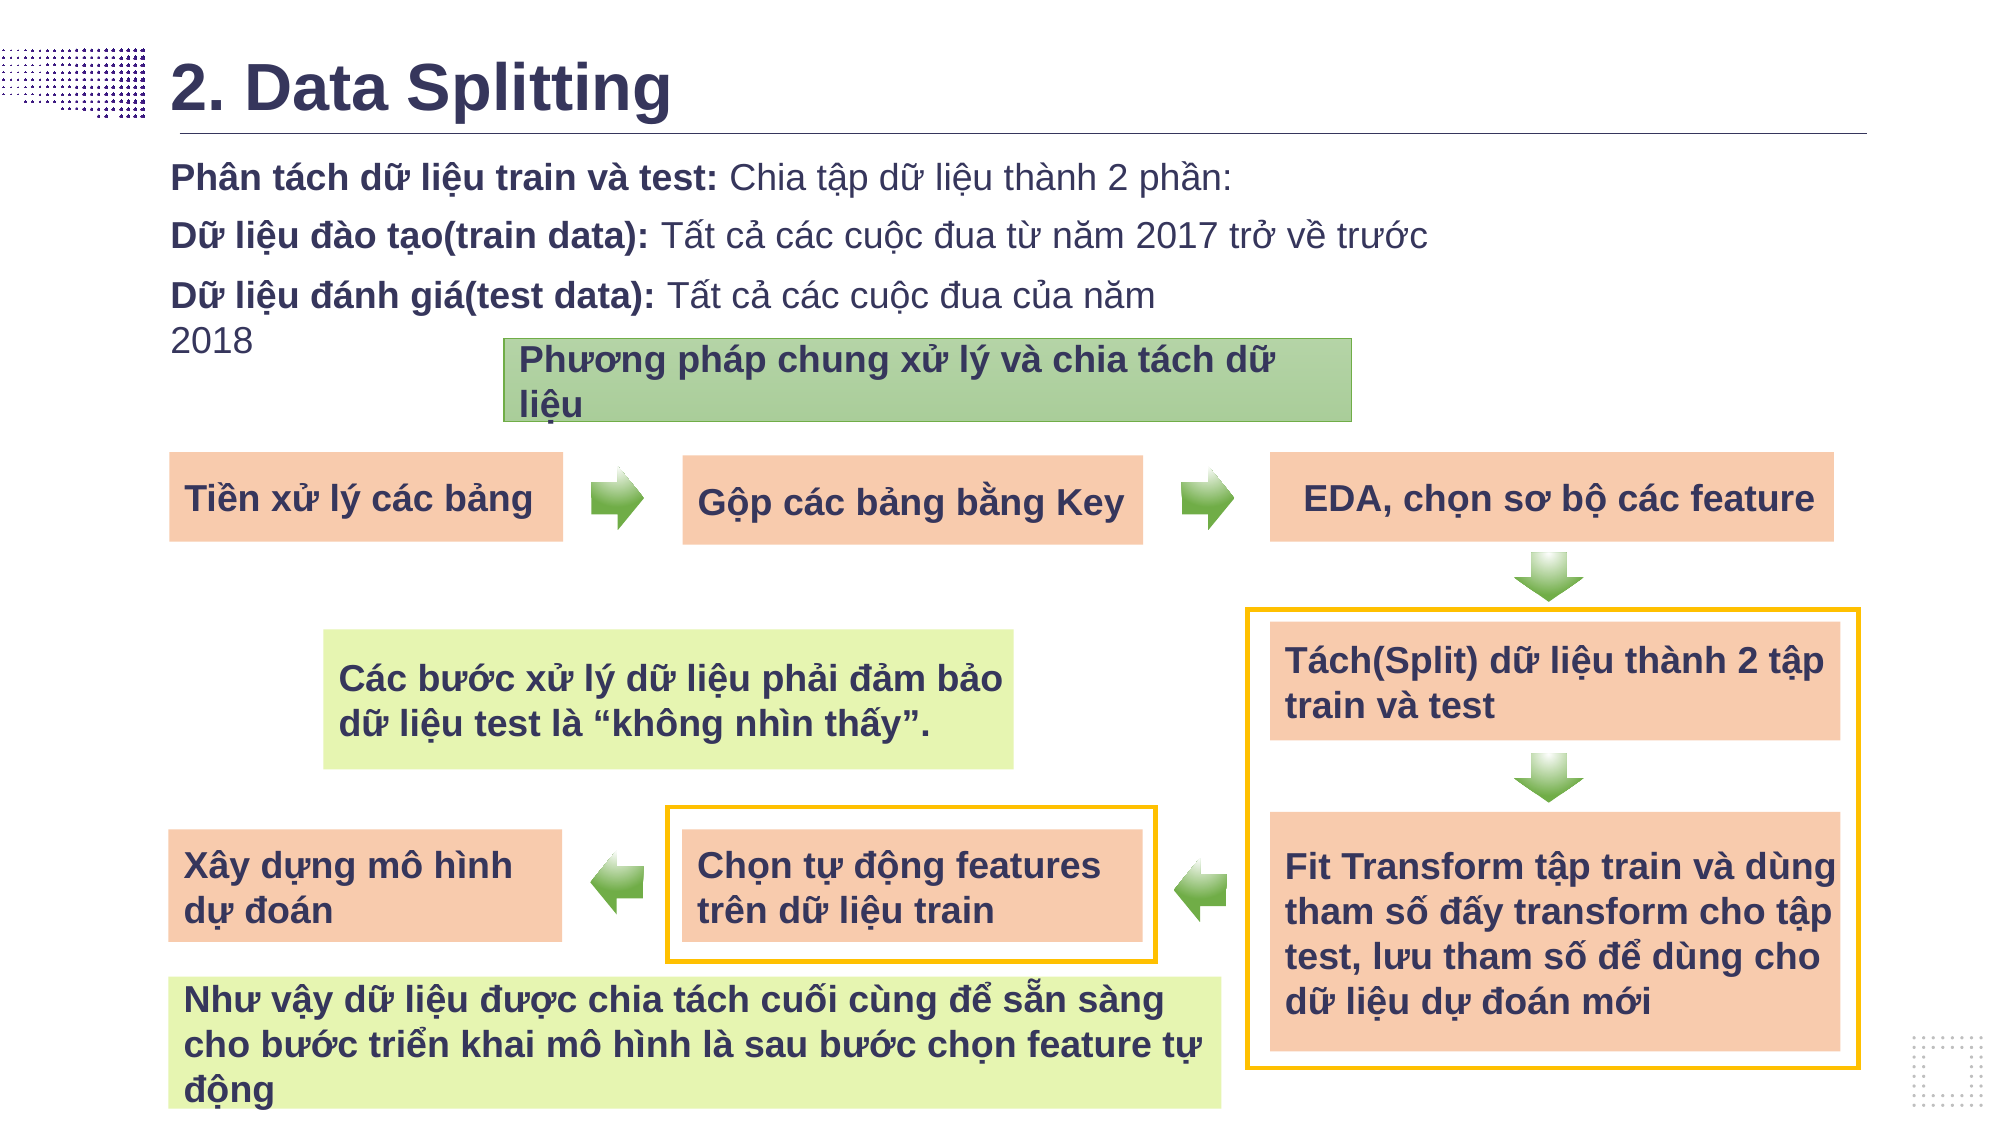

2. Data Splitting
Phân tách dữ liệu train và test: Chia tập dữ liệu thành 2 phần:
Dữ liệu đào tạo(train data): Tất cả các cuộc đua từ năm 2017 trở về trước
Dữ liệu đánh giá(test data): Tất cả các cuộc đua của năm 2018
Phương pháp chung xử lý và chia tách dữ liệu
Tiền xử lý các bảng
EDA, chọn sơ bộ các feature
Gộp các bảng bằng Key

Tách(Split) dữ liệu thành 2 tập train và test
Các bước xử lý dữ liệu phải đảm bảo dữ liệu test là “không nhìn thấy”.

Fit Transform tập train và dùng tham số đấy transform cho tập test, lưu tham số để dùng cho dữ liệu dự đoán mới
Xây dựng mô hình dự đoán
Chọn tự động features trên dữ liệu train

Như vậy dữ liệu được chia tách cuối cùng để sẵn sàng cho bước triển khai mô hình là sau bước chọn feature tự động
- Davos 2016